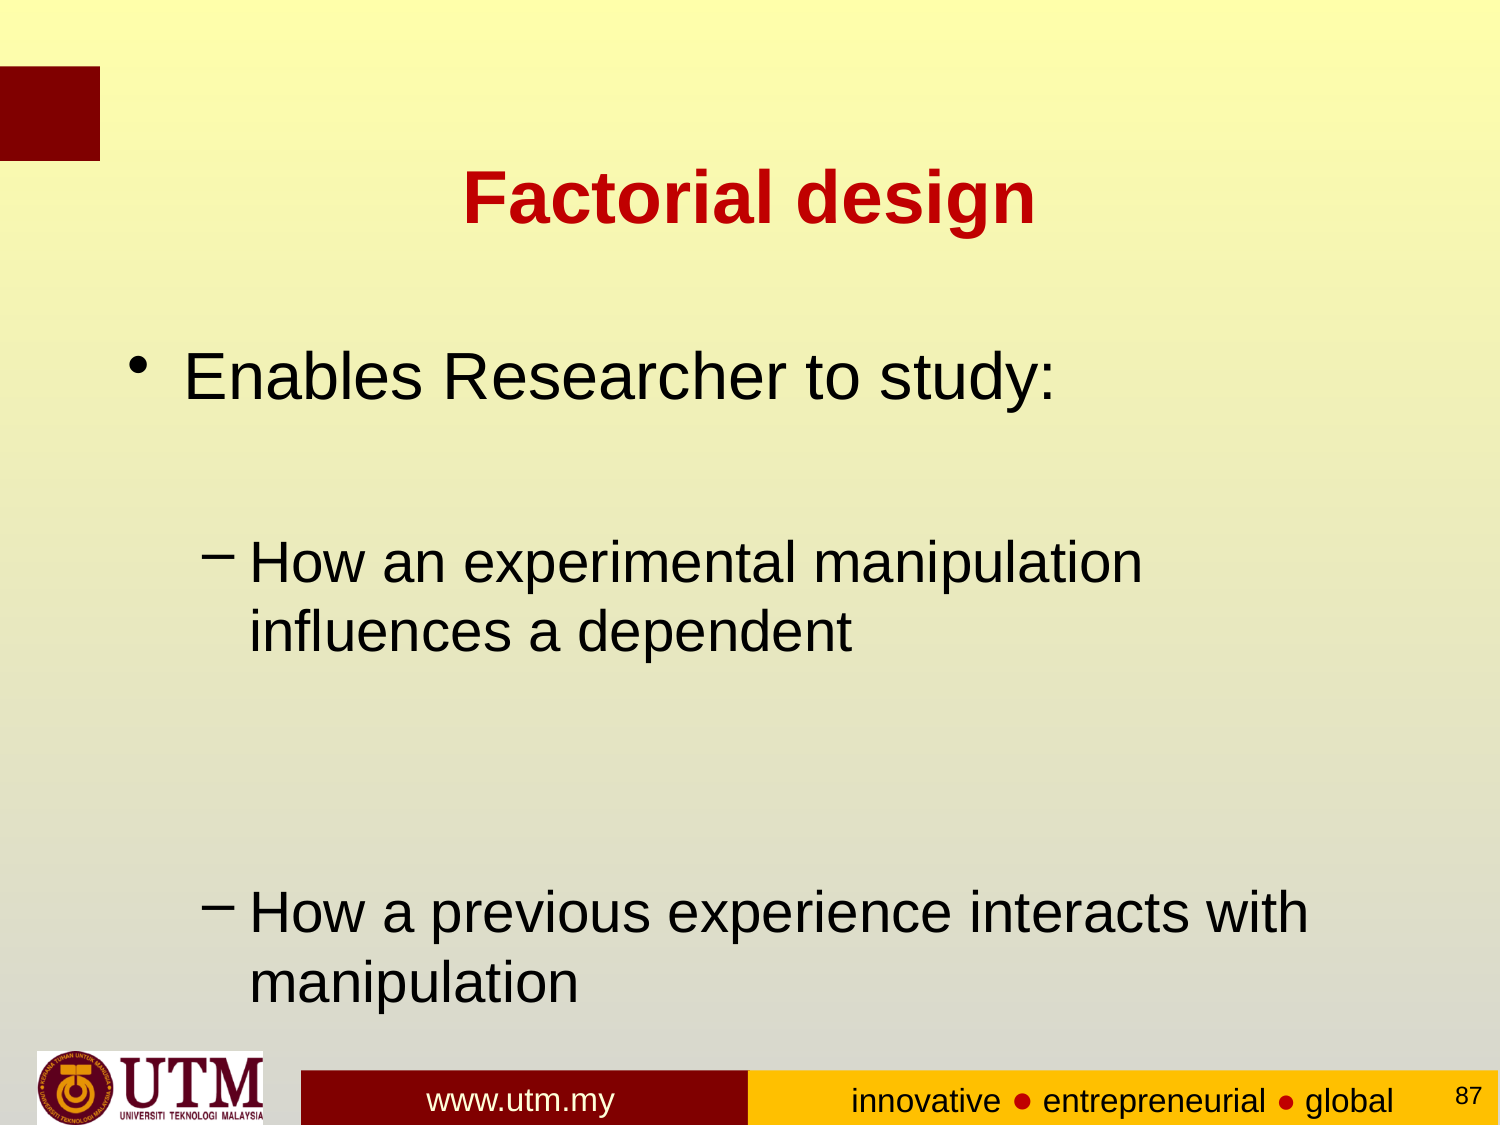

# Factorial design
Enables Researcher to study:

How an experimental manipulation influences a dependent

How a previous experience interacts with manipulation